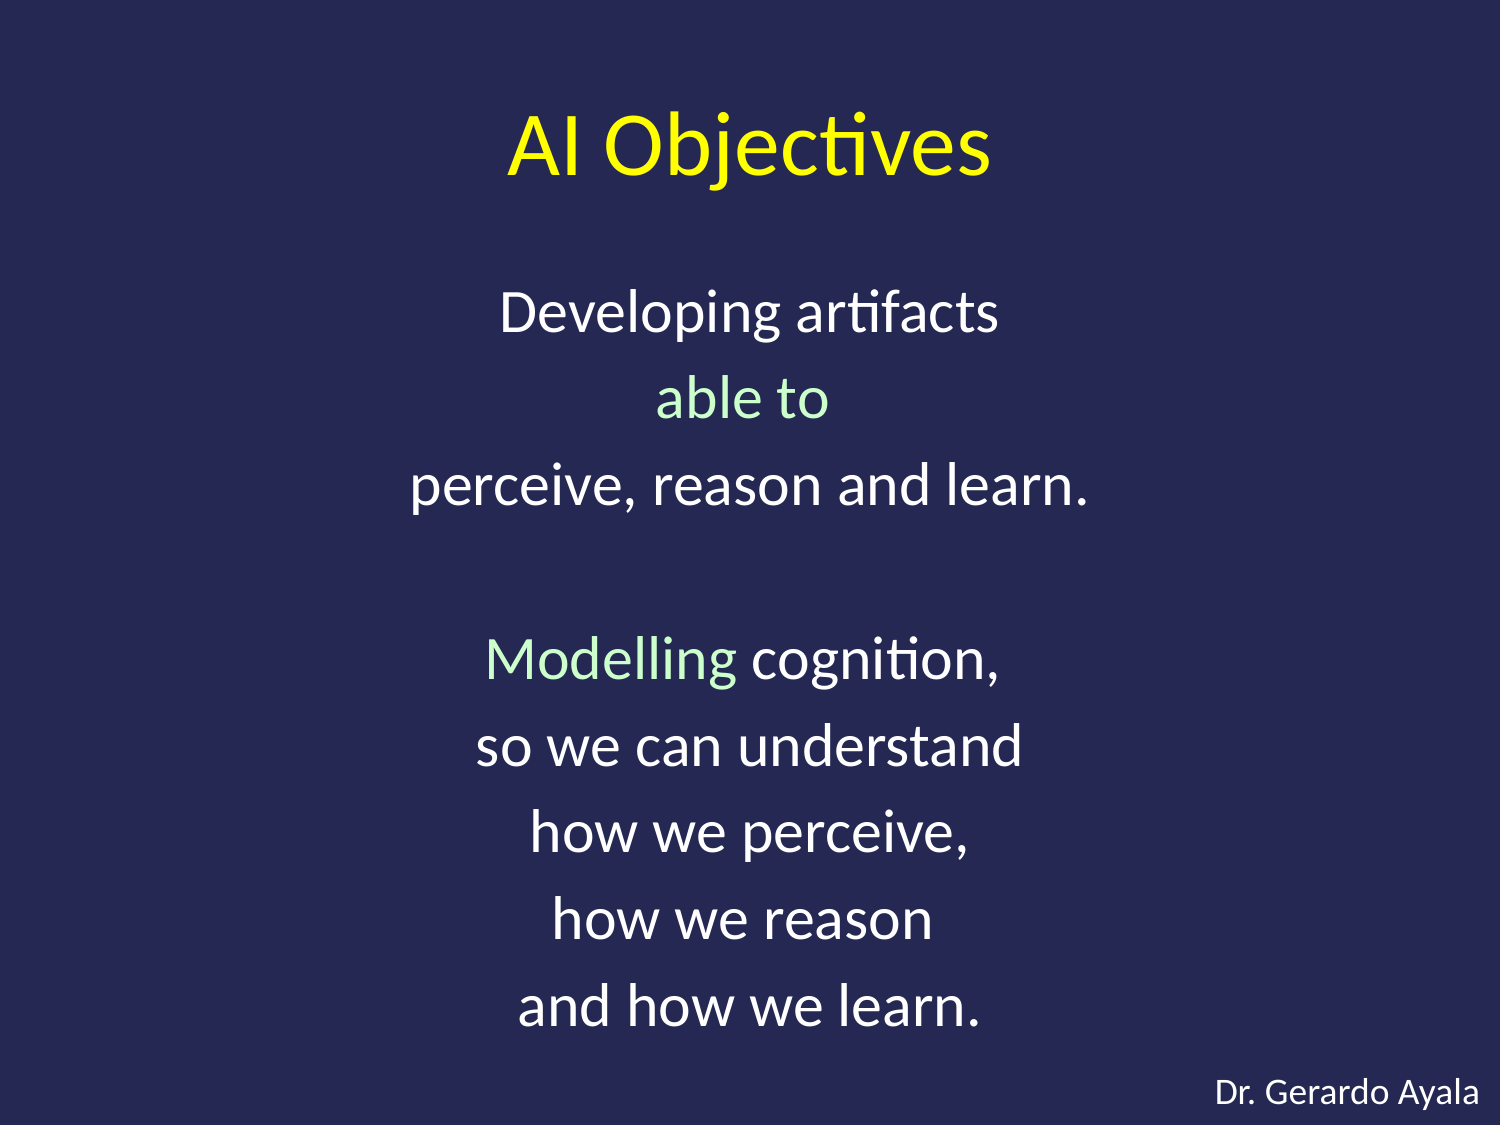

# AI Objectives
Developing artifacts
able to
perceive, reason and learn.

Modelling cognition,
so we can understand
how we perceive,
how we reason
and how we learn.

Dr. Gerardo Ayala